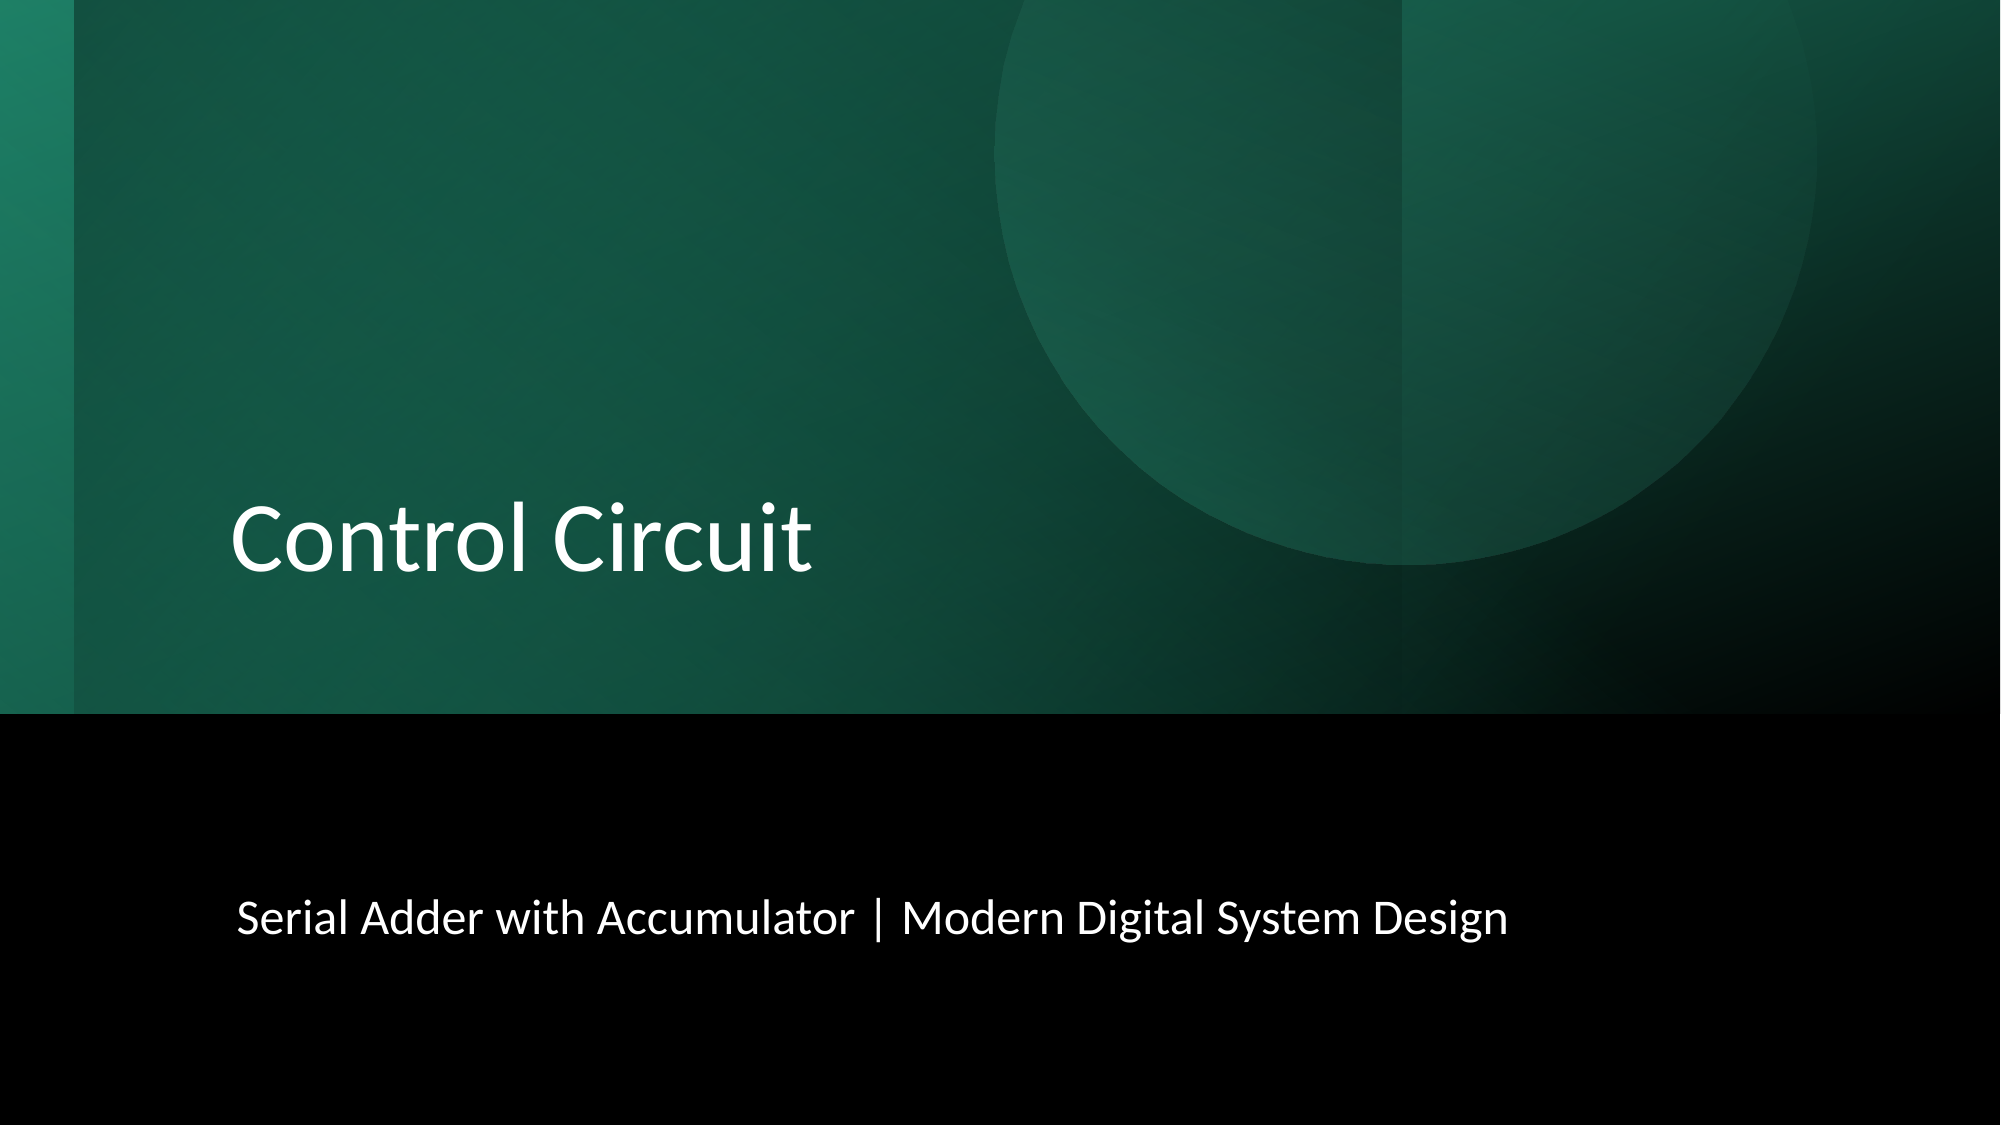

# Control Circuit
Serial Adder with Accumulator | Modern Digital System Design
ECE 2372 | Lecture 311
35